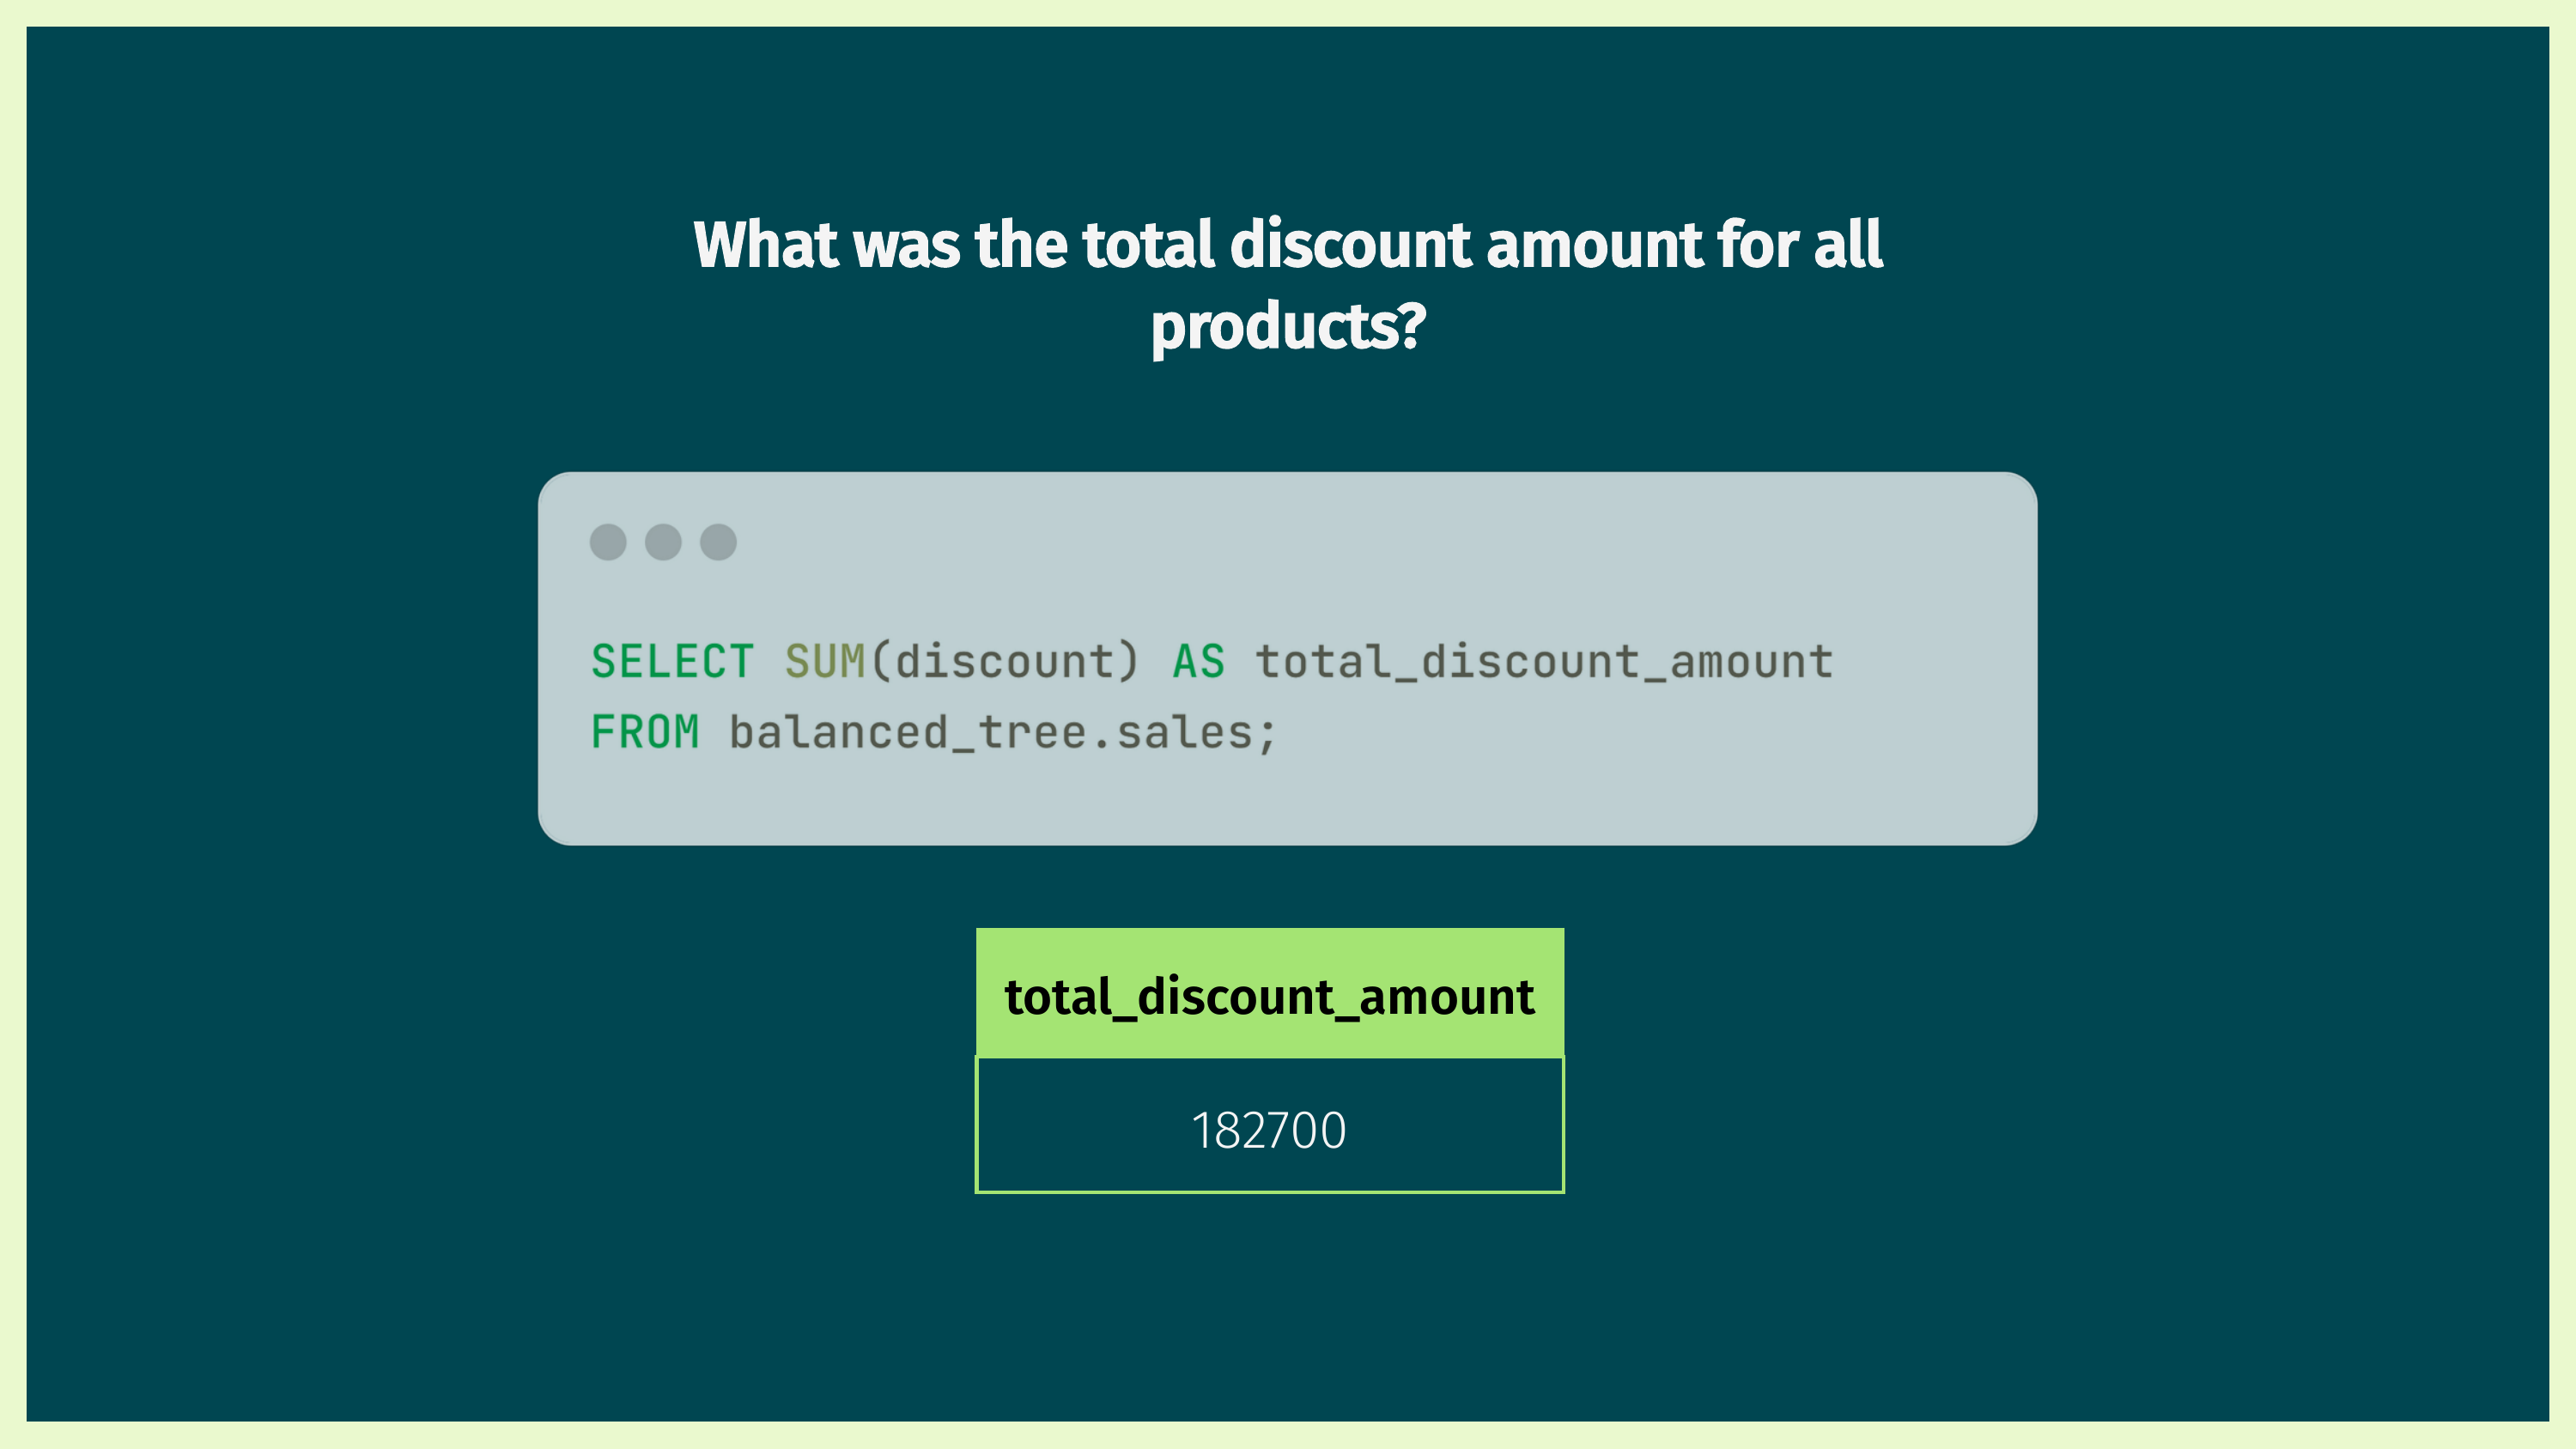

What was the total discount amount for all products?

| total\_discount\_amount |
| --- |
| 182700 |